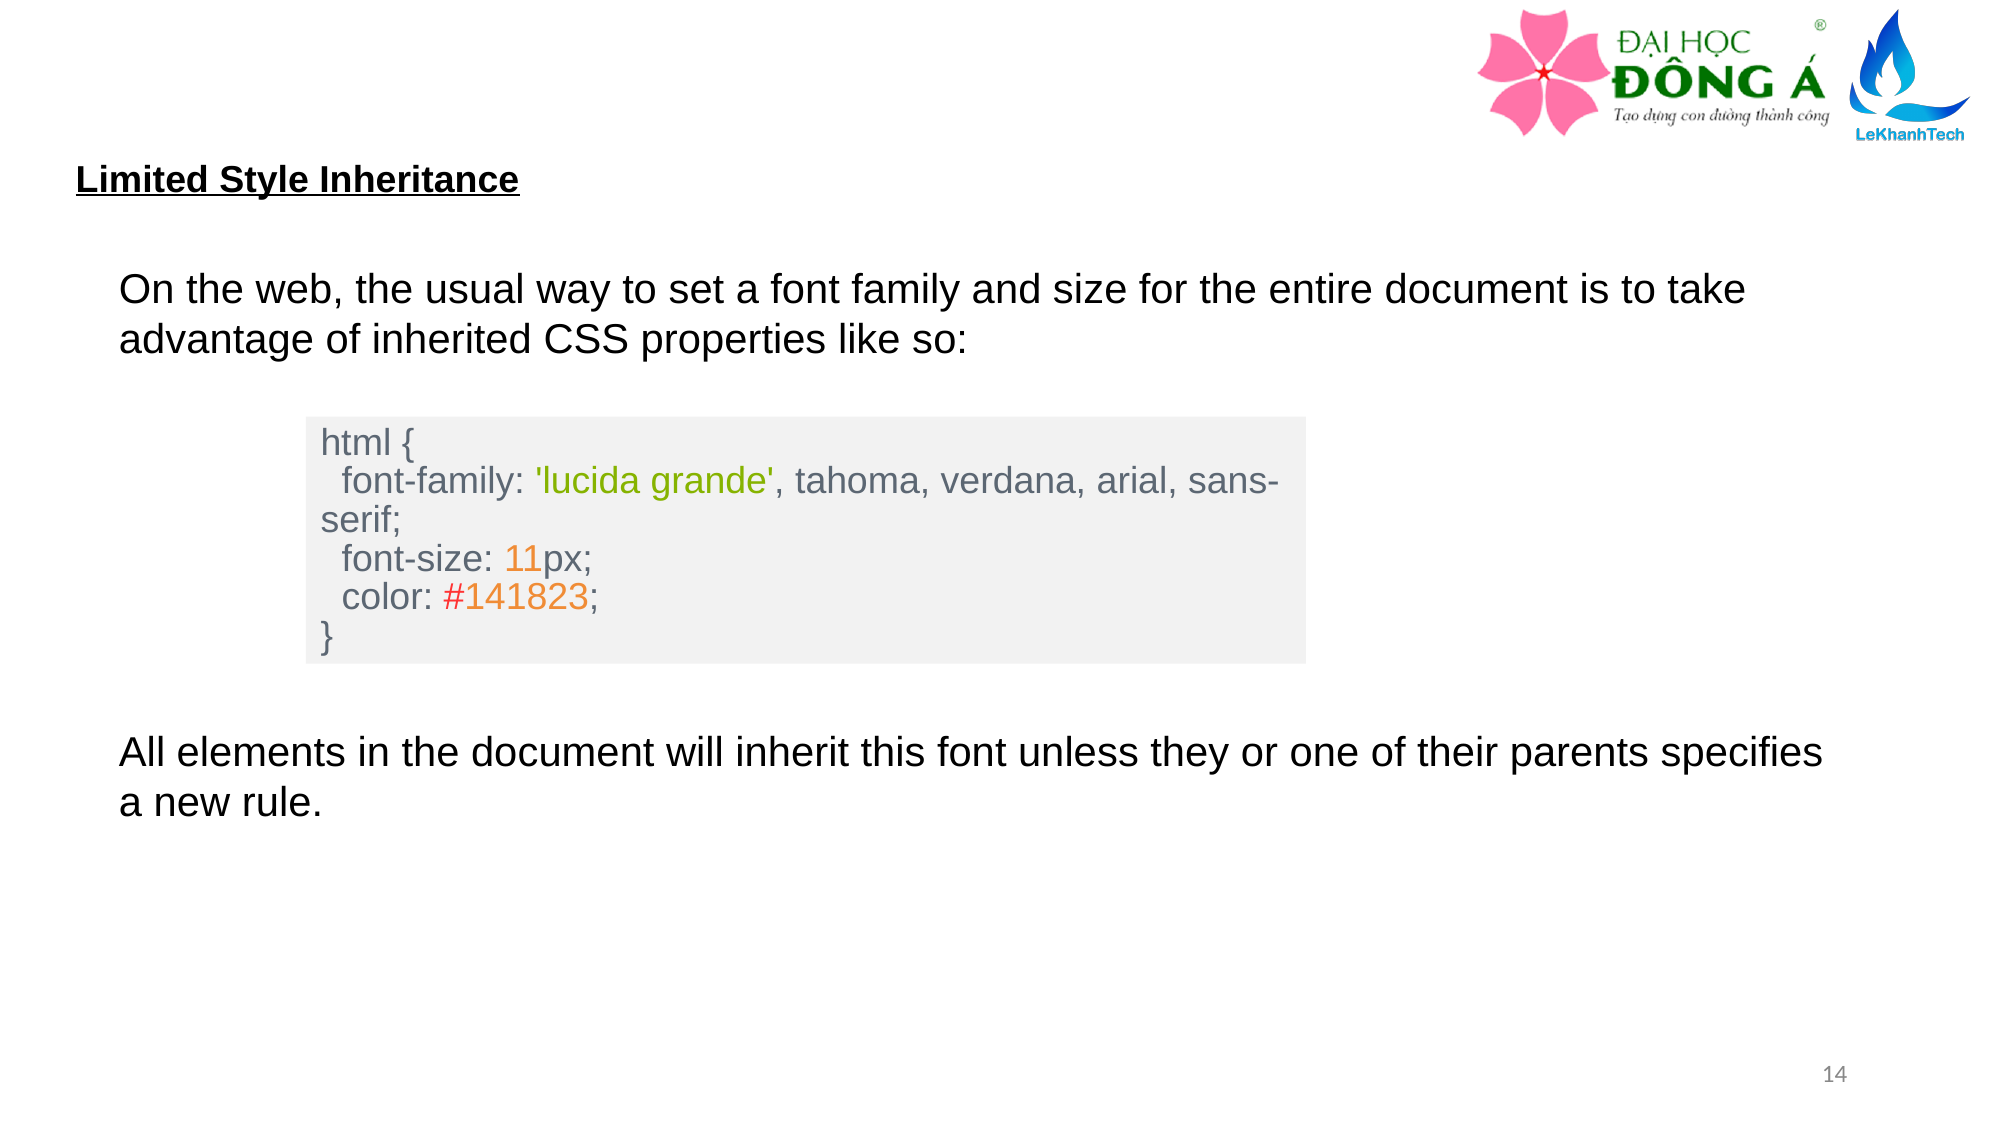

Limited Style Inheritance
On the web, the usual way to set a font family and size for the entire document is to take advantage of inherited CSS properties like so:
html {
  font-family: 'lucida grande', tahoma, verdana, arial, sans-serif;
  font-size: 11px;
  color: #141823;
}
All elements in the document will inherit this font unless they or one of their parents specifies a new rule.
14